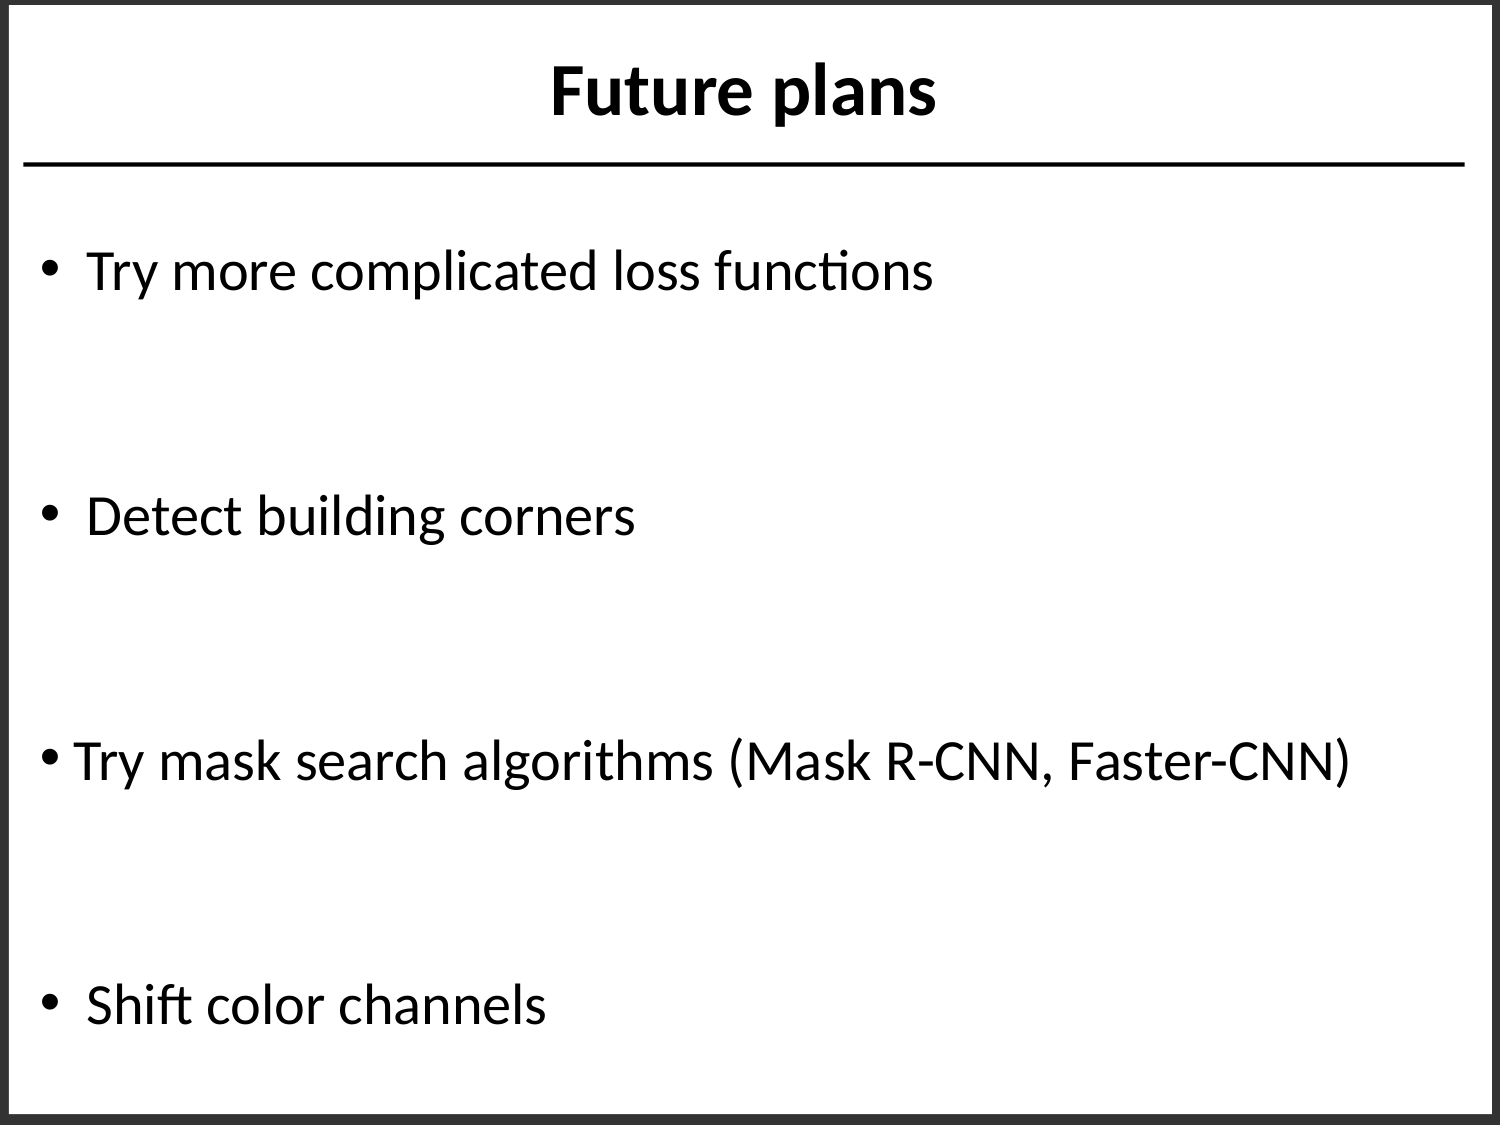

An increase in the training database, the addition of "complex" cases;
Collection of image bases for other endoscopic systems;
Real-time endoscopy processing.
Future plans

  Try more complicated loss functions

  Detect building corners

 Try mask search algorithms (Mask R-CNN, Faster-CNN)

  Shift color channels
#